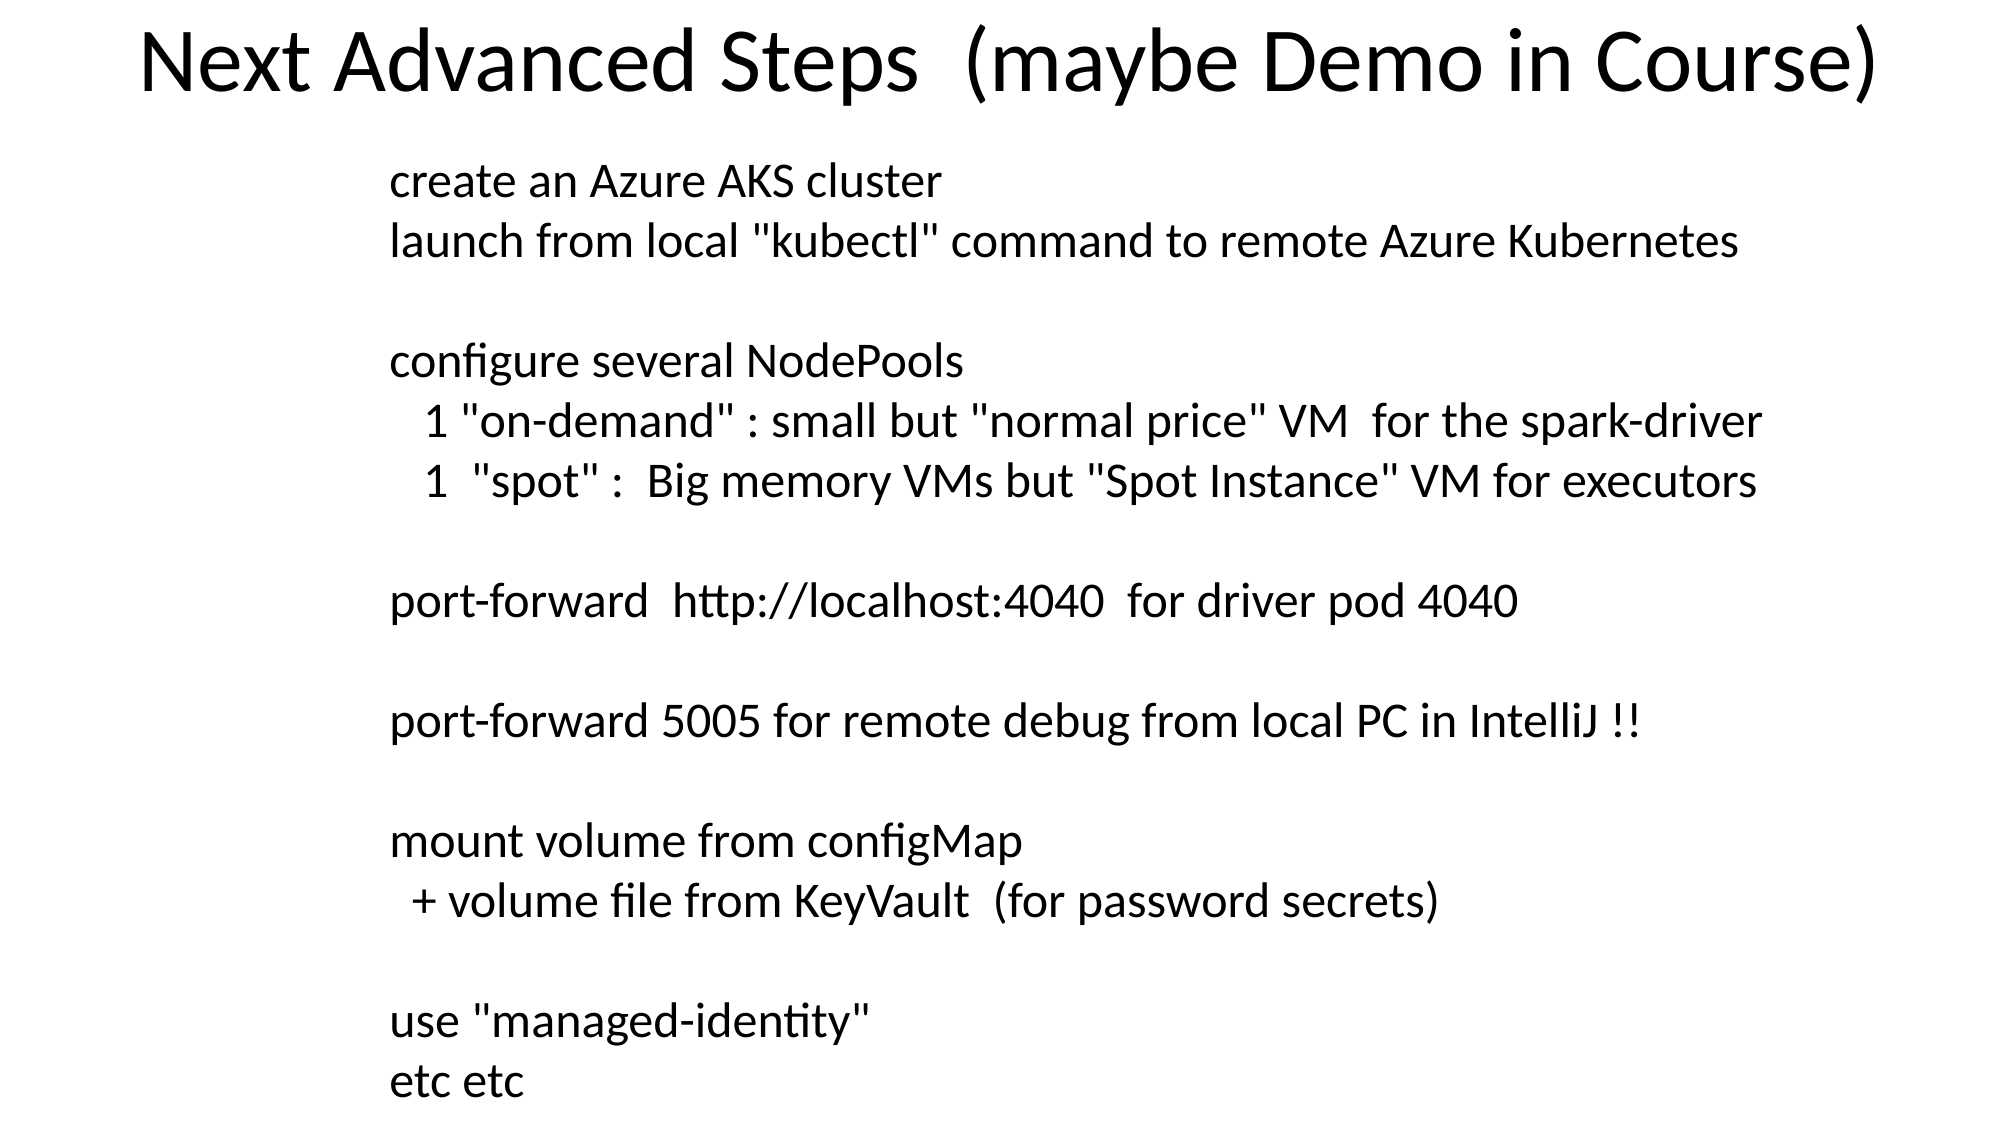

# Next Advanced Steps  (maybe Demo in Course)
create an Azure AKS cluster
launch from local "kubectl" command to remote Azure Kubernetes

configure several NodePools
   1 "on-demand" : small but "normal price" VM  for the spark-driver
   1  "spot" :  Big memory VMs but "Spot Instance" VM for executors

port-forward  http://localhost:4040  for driver pod 4040

port-forward 5005 for remote debug from local PC in IntelliJ !!

mount volume from configMap
  + volume file from KeyVault  (for password secrets)

use "managed-identity"
etc etc